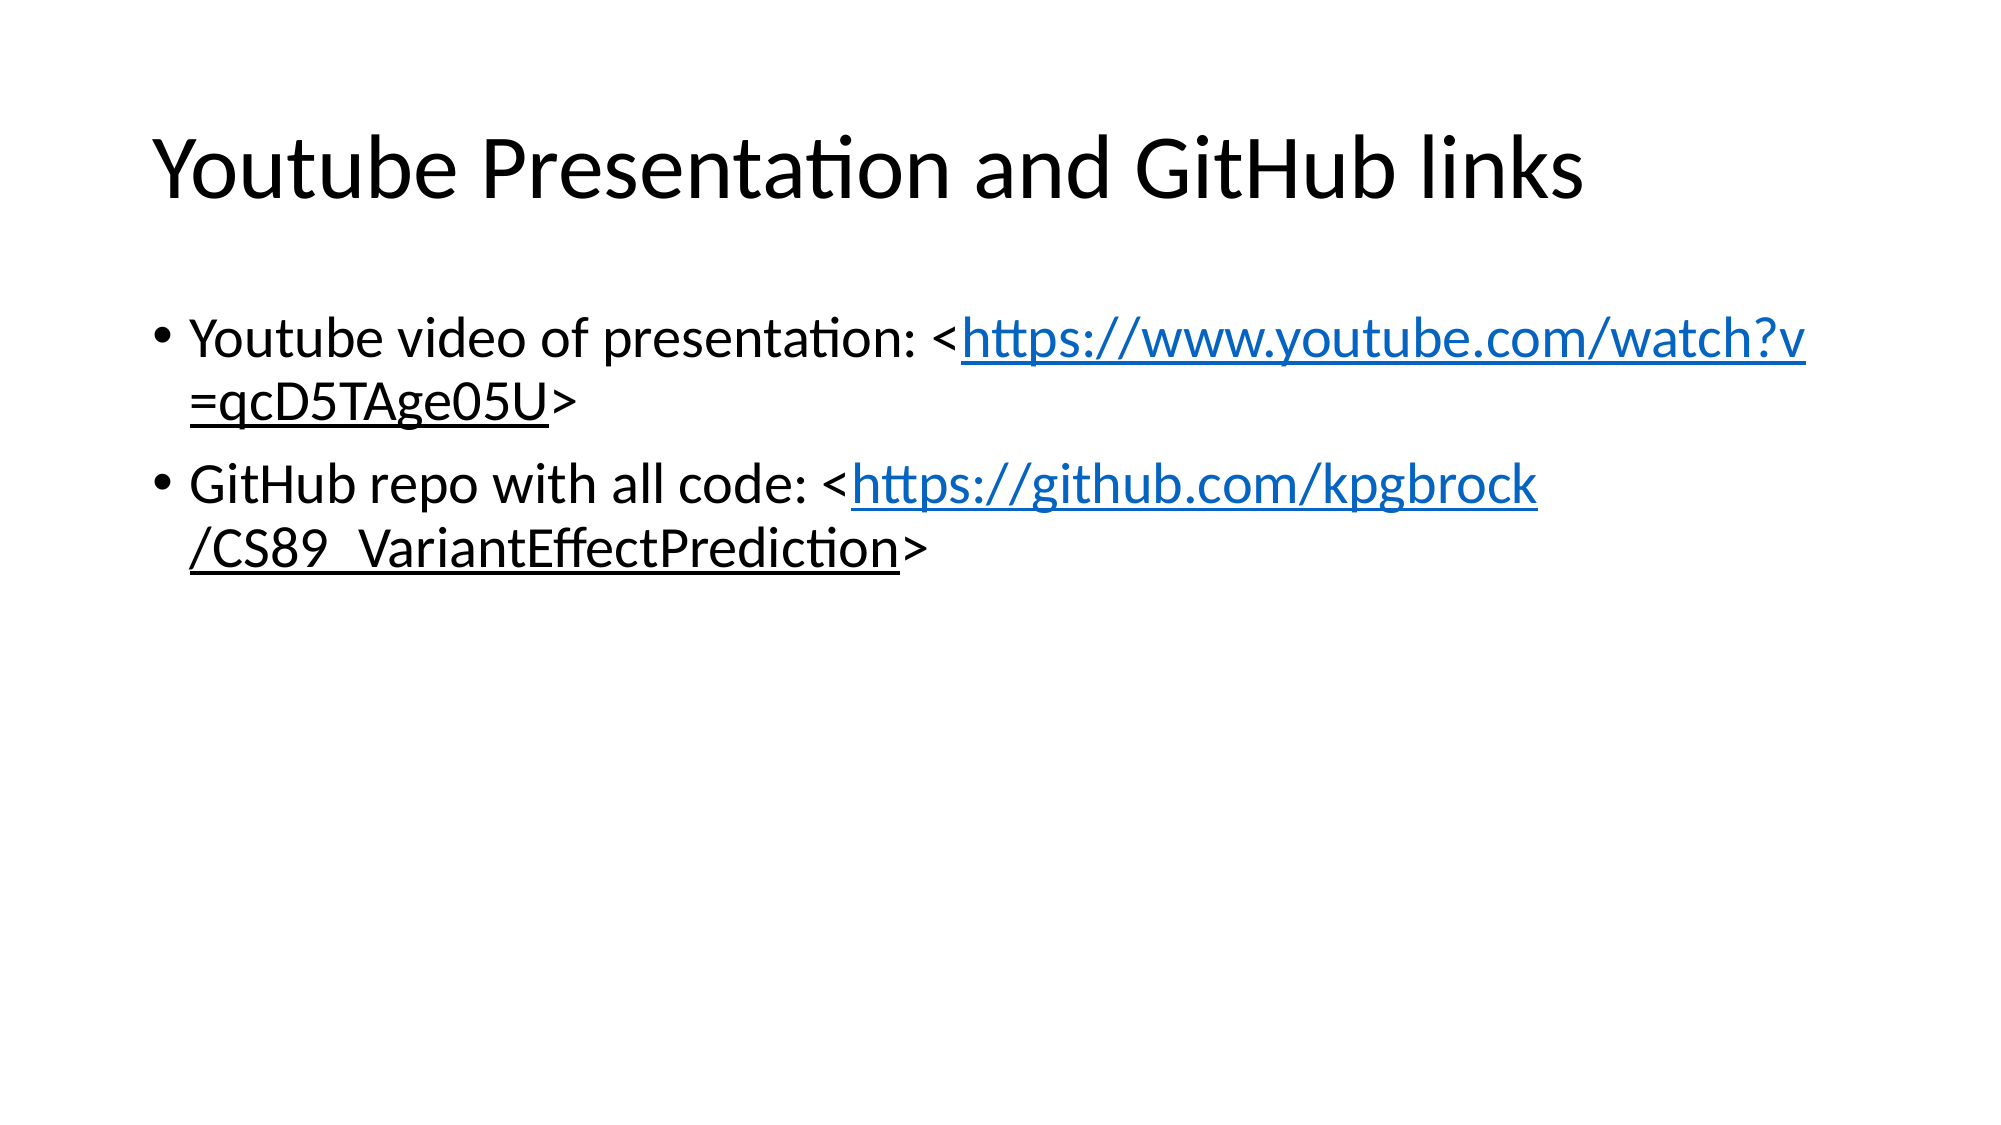

# Youtube Presentation and GitHub links
Youtube video of presentation: <https://www.youtube.com/watch?v=qcD5TAge05U>
GitHub repo with all code: <https://github.com/kpgbrock/CS89_VariantEffectPrediction>